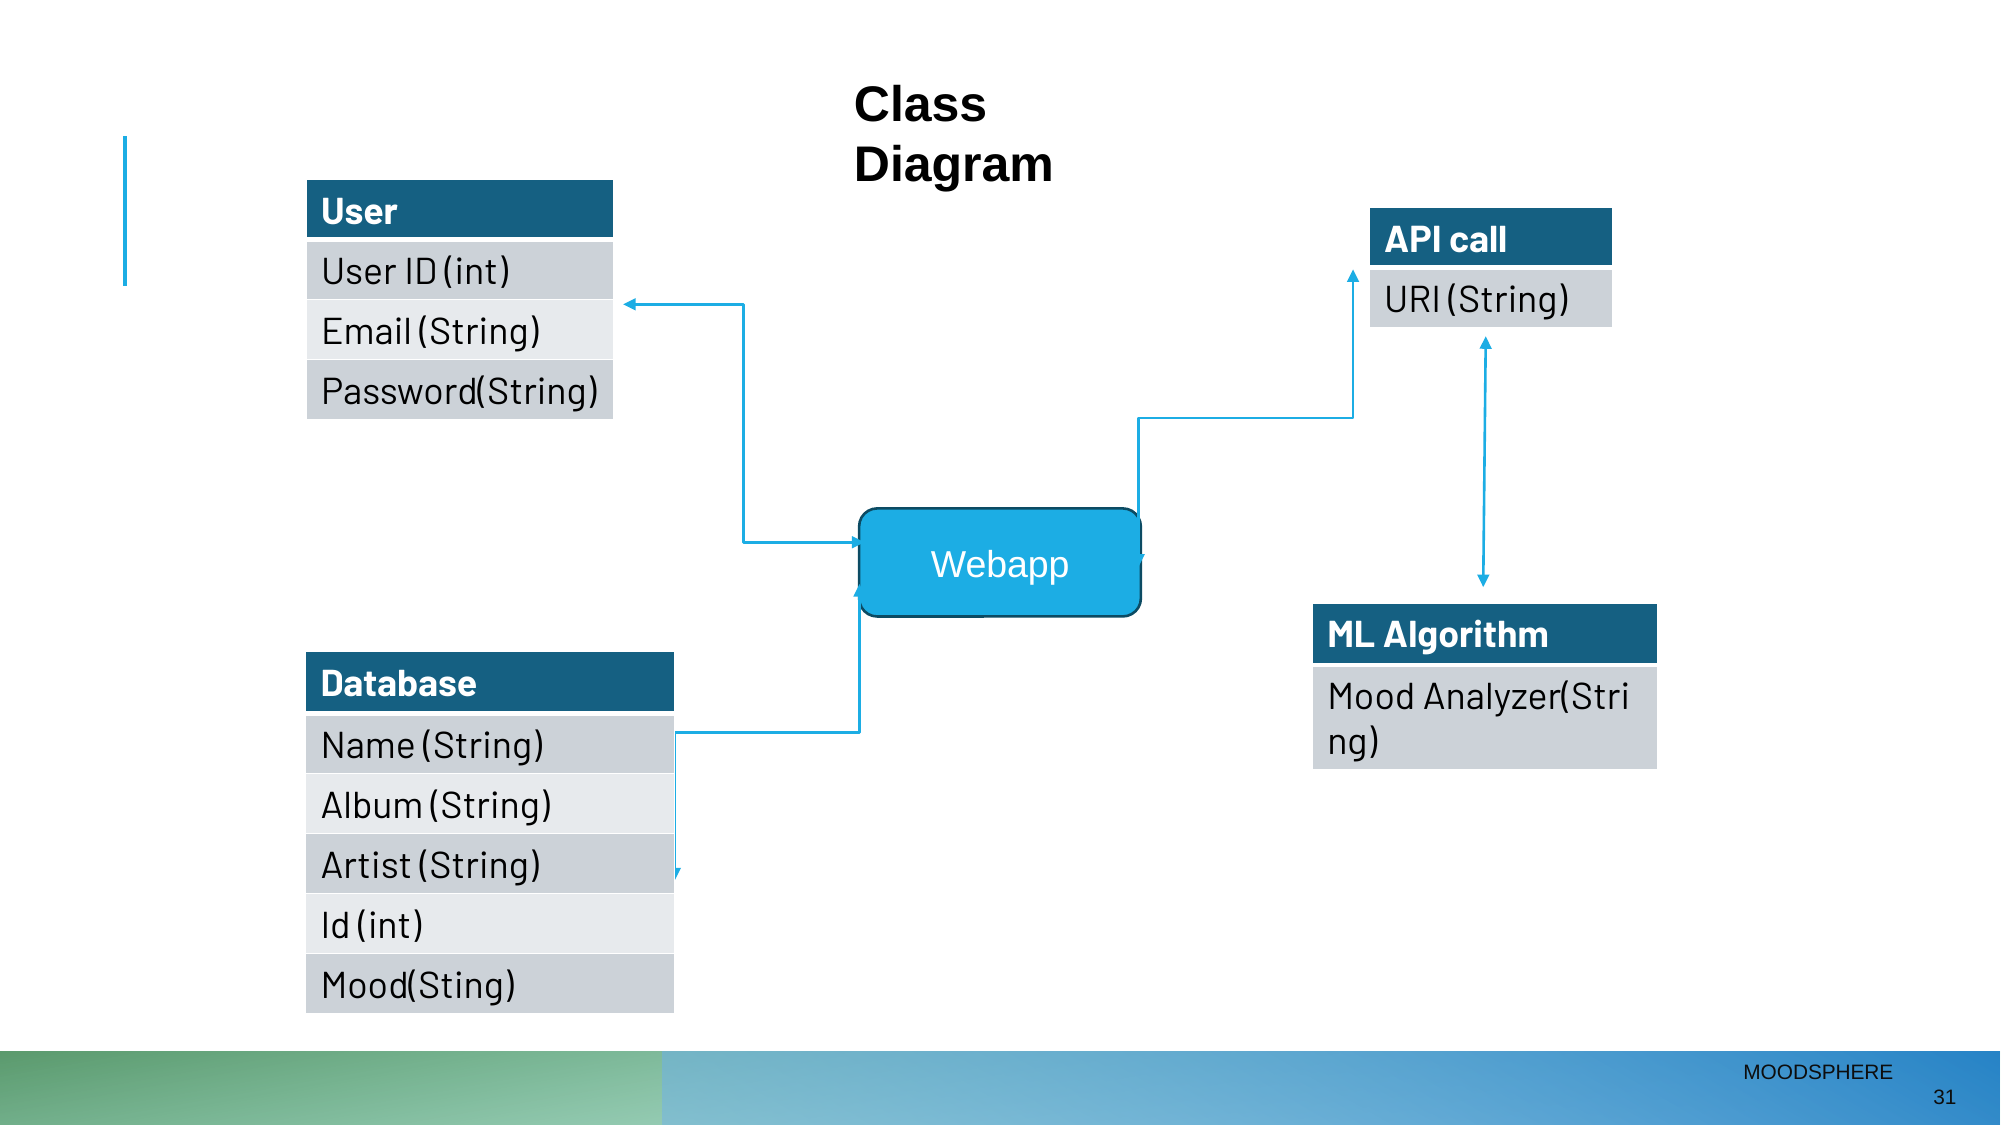

Class Diagram
| User |
| --- |
| User ID (int) |
| Email (String) |
| Password(String) |
| API call |
| --- |
| URI (String) |
Webapp
| ML Algorithm |
| --- |
| Mood Analyzer(String) |
| Database |
| --- |
| Name (String) |
| Album (String) |
| Artist (String) |
| Id (int) |
| Mood(Sting) |
MOODSPHERE                            31